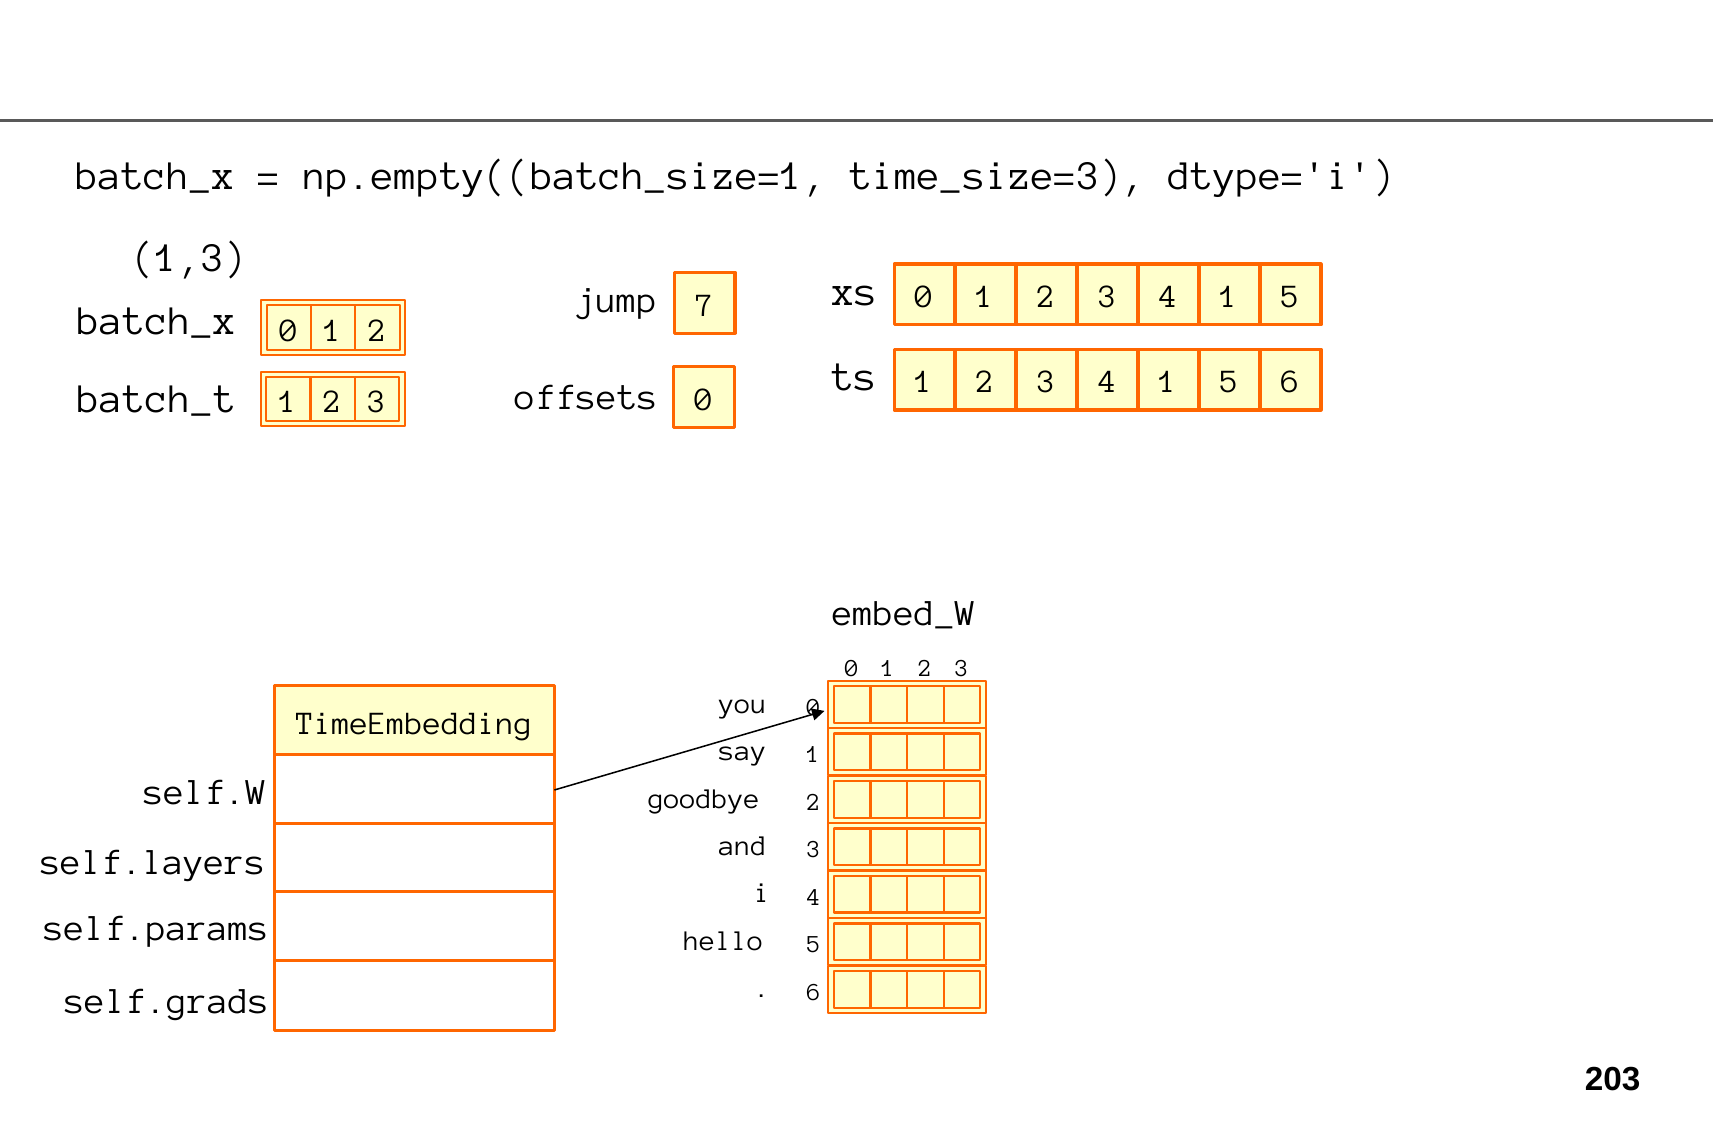

batch_x = np.empty((batch_size=1, time_size=3), dtype='i')
(1,3)
xs
0
1
2
3
4
1
5
jump
7
batch_x

0
1
2
ts
1
2
3
4
1
5
6
batch_t
offsets
0

1
2
3
embed_W
0
1
2
3
you

TimeEmbedding

0
say

1

self.W
goodbye

2
and

self.layers
3
i

4

self.params
hello

5

.

self.grads

6